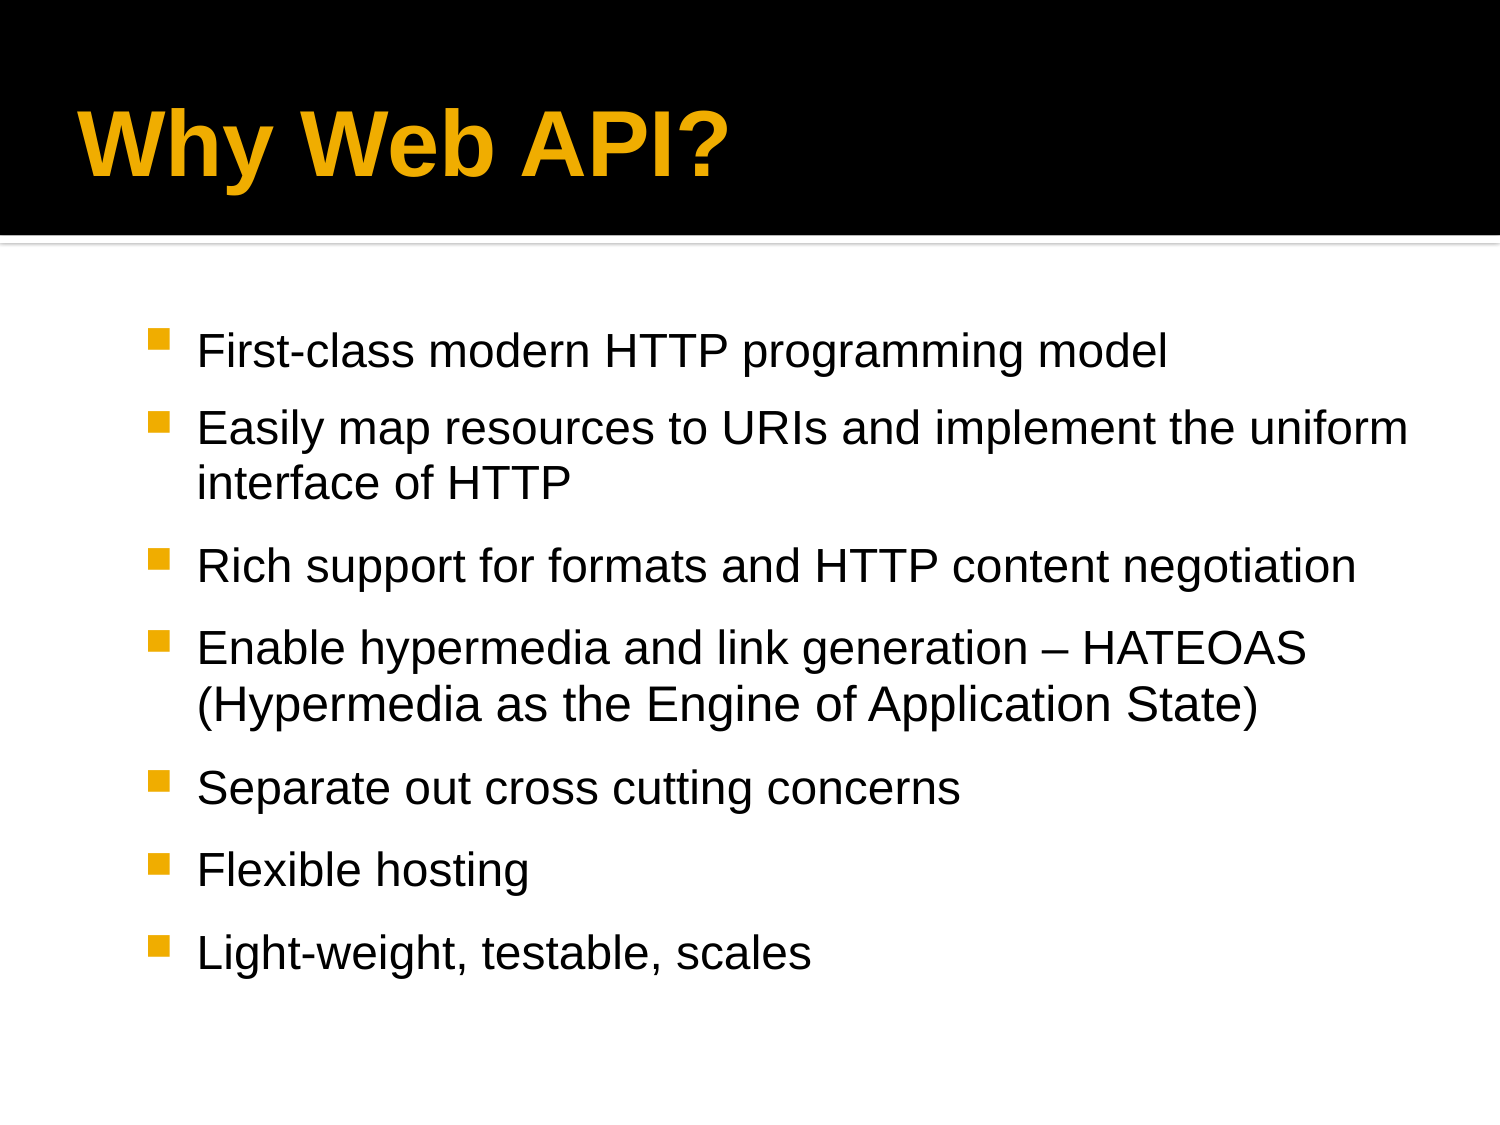

Why Web API?
First-class modern HTTP programming model
Easily map resources to URIs and implement the uniform interface of HTTP
Rich support for formats and HTTP content negotiation
Enable hypermedia and link generation – HATEOAS (Hypermedia as the Engine of Application State)
Separate out cross cutting concerns
Flexible hosting
Light-weight, testable, scales